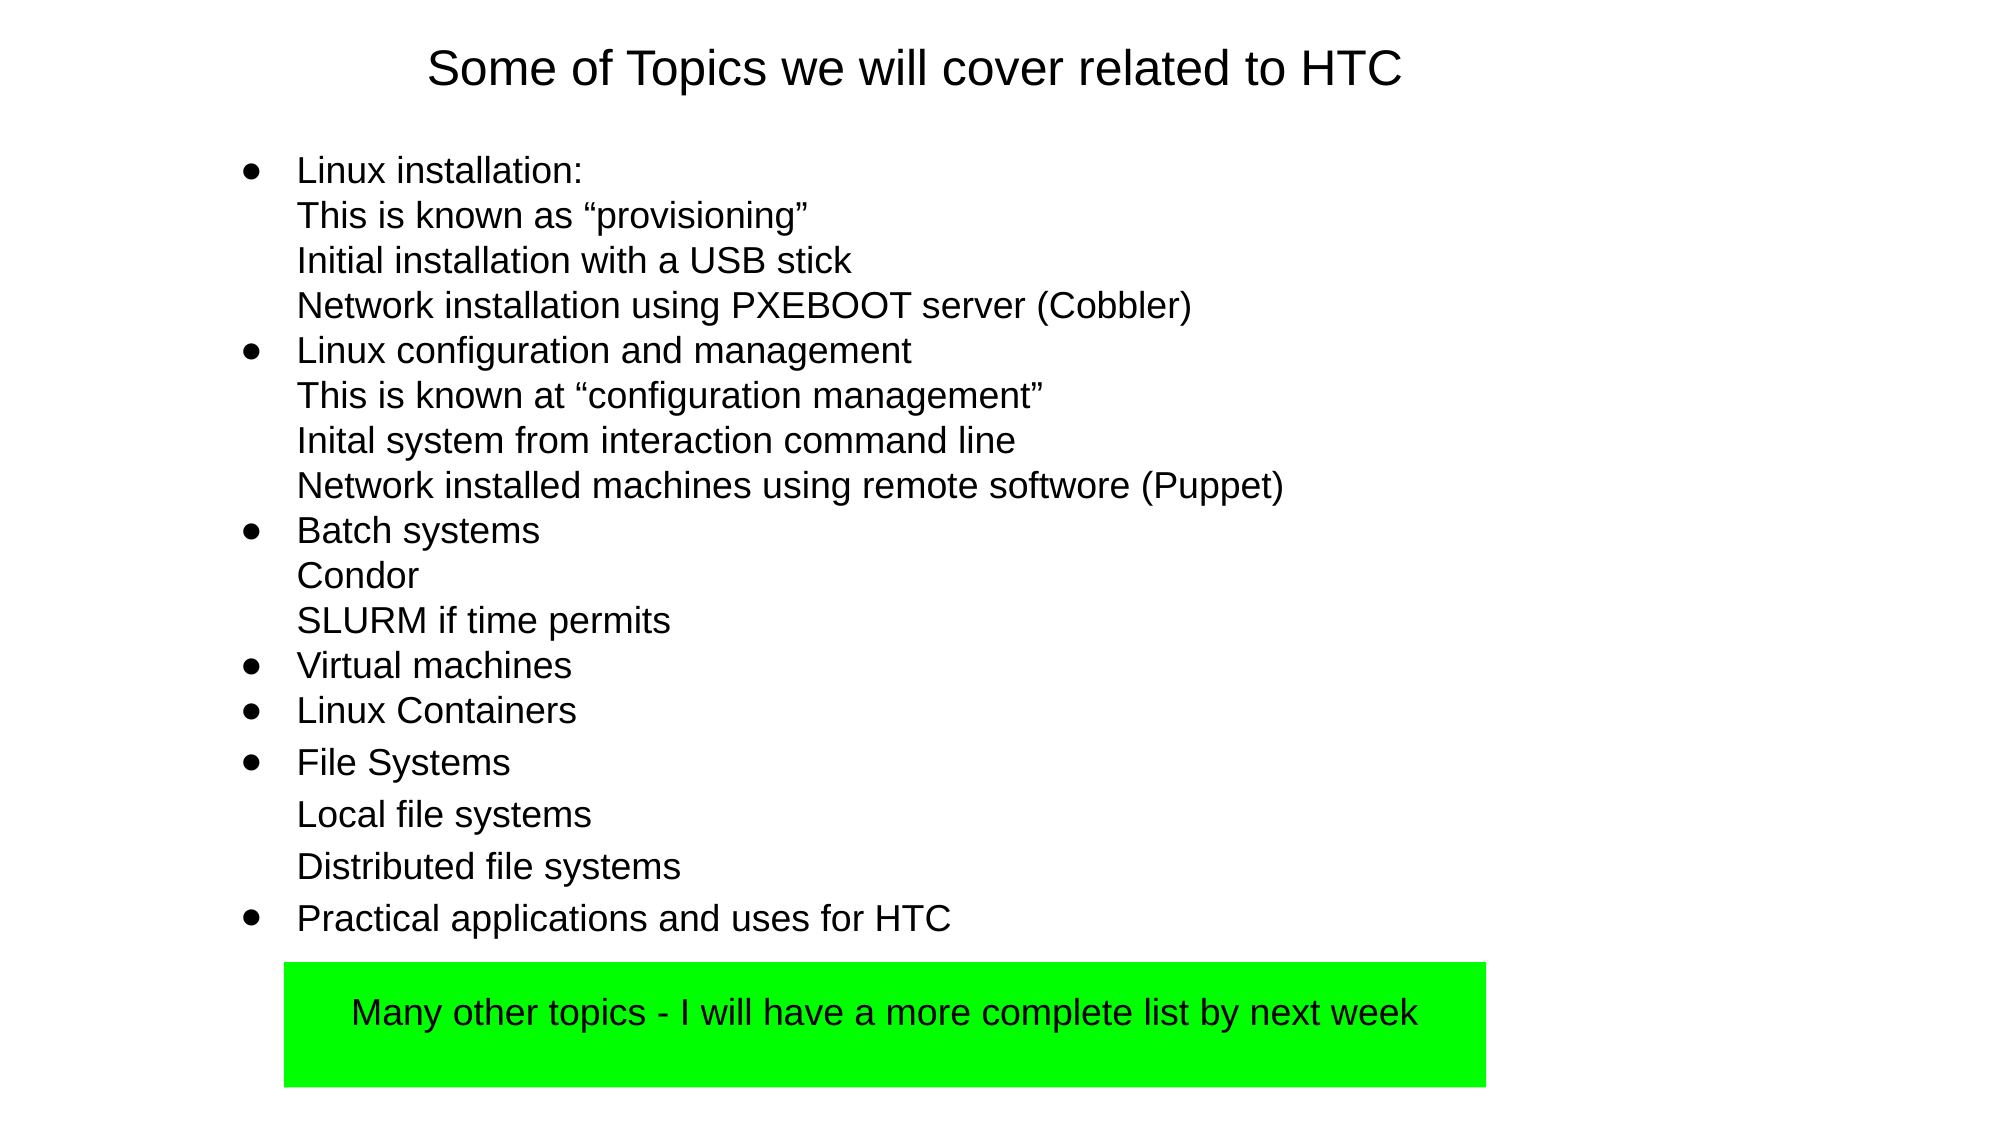

Some of Topics we will cover related to HTC
Linux installation:
This is known as “provisioning”
Initial installation with a USB stick
Network installation using PXEBOOT server (Cobbler)
Linux configuration and management
This is known at “configuration management”
Inital system from interaction command line
Network installed machines using remote softwore (Puppet)
Batch systems
Condor
SLURM if time permits
Virtual machines
Linux Containers
File Systems
Local file systems
Distributed file systems
Practical applications and uses for HTC

Many other topics - I will have a more complete list by next week